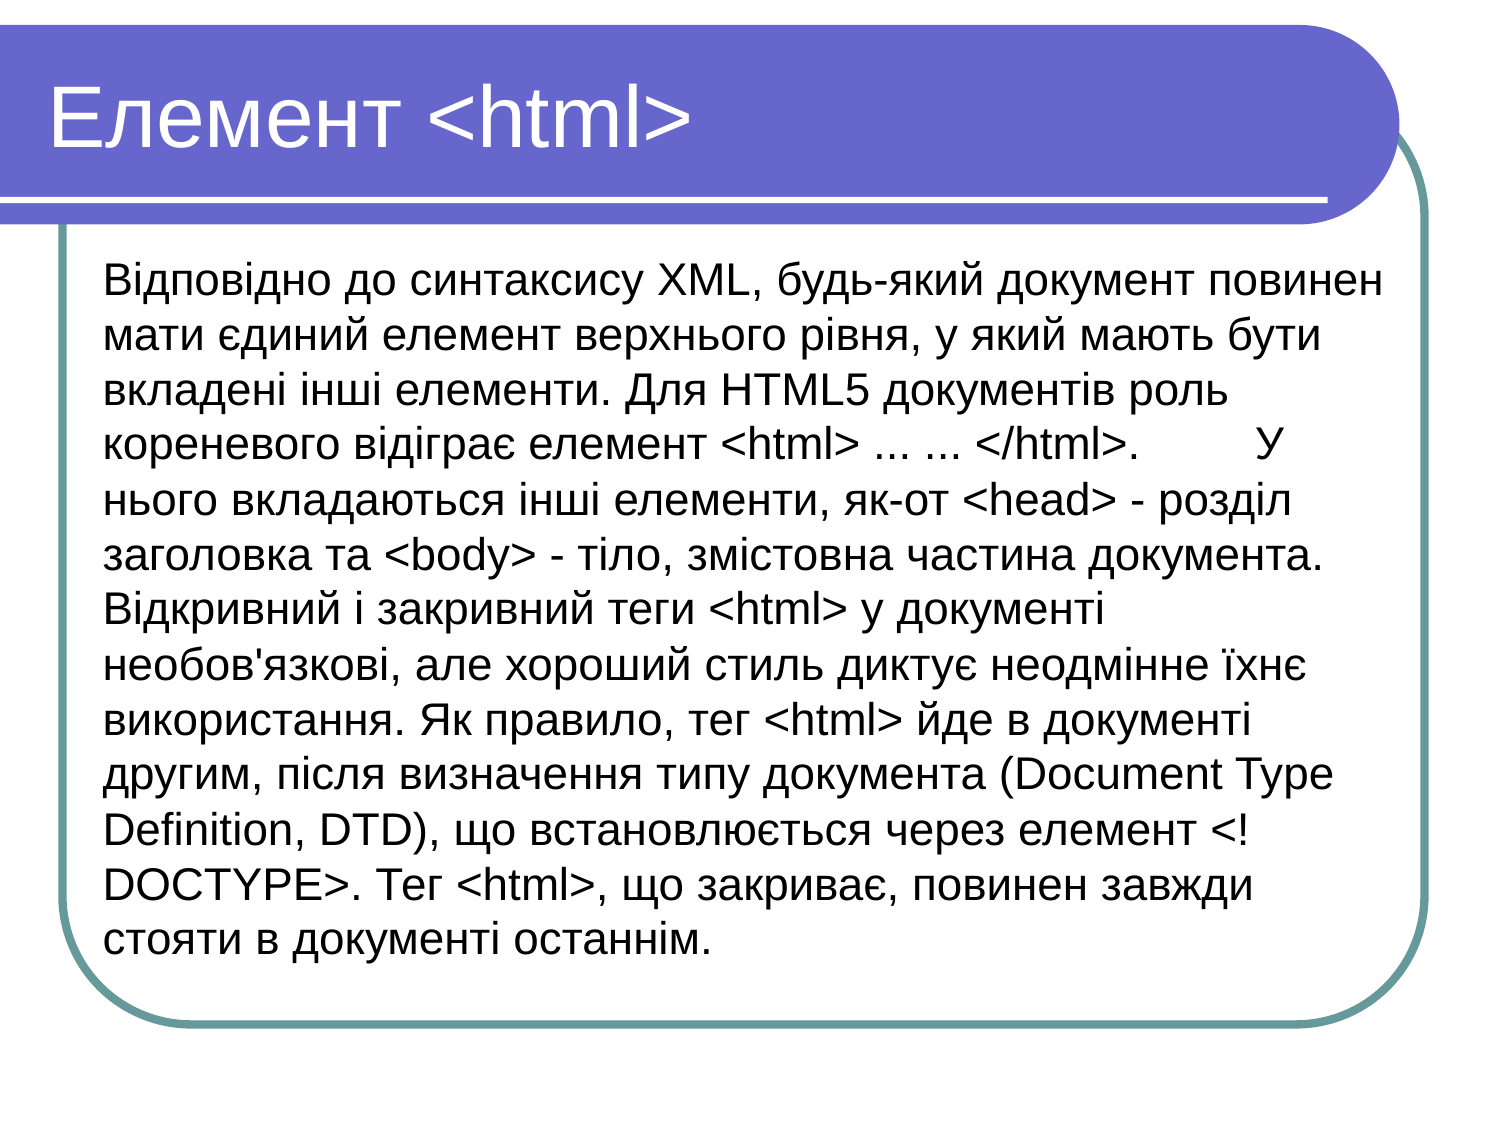

Eлемент <html>

Відповідно до синтаксису XML, будь-який документ повинен мати єдиний елемент верхнього рівня, у який мають бути вкладені інші елементи. Для HTML5 документів роль кореневого відіграє елемент <html> ... ... </html>.         У нього вкладаються інші елементи, як-от <head> - розділ заголовка та <body> - тіло, змістовна частина документа. Відкривний і закривний теги <html> у документі необов'язкові, але хороший стиль диктує неодмінне їхнє використання. Як правило, тег <html> йде в документі другим, після визначення типу документа (Document Type Definition, DTD), що встановлюється через елемент <!DOCTYPE>. Тег <html>, що закриває, повинен завжди стояти в документі останнім.